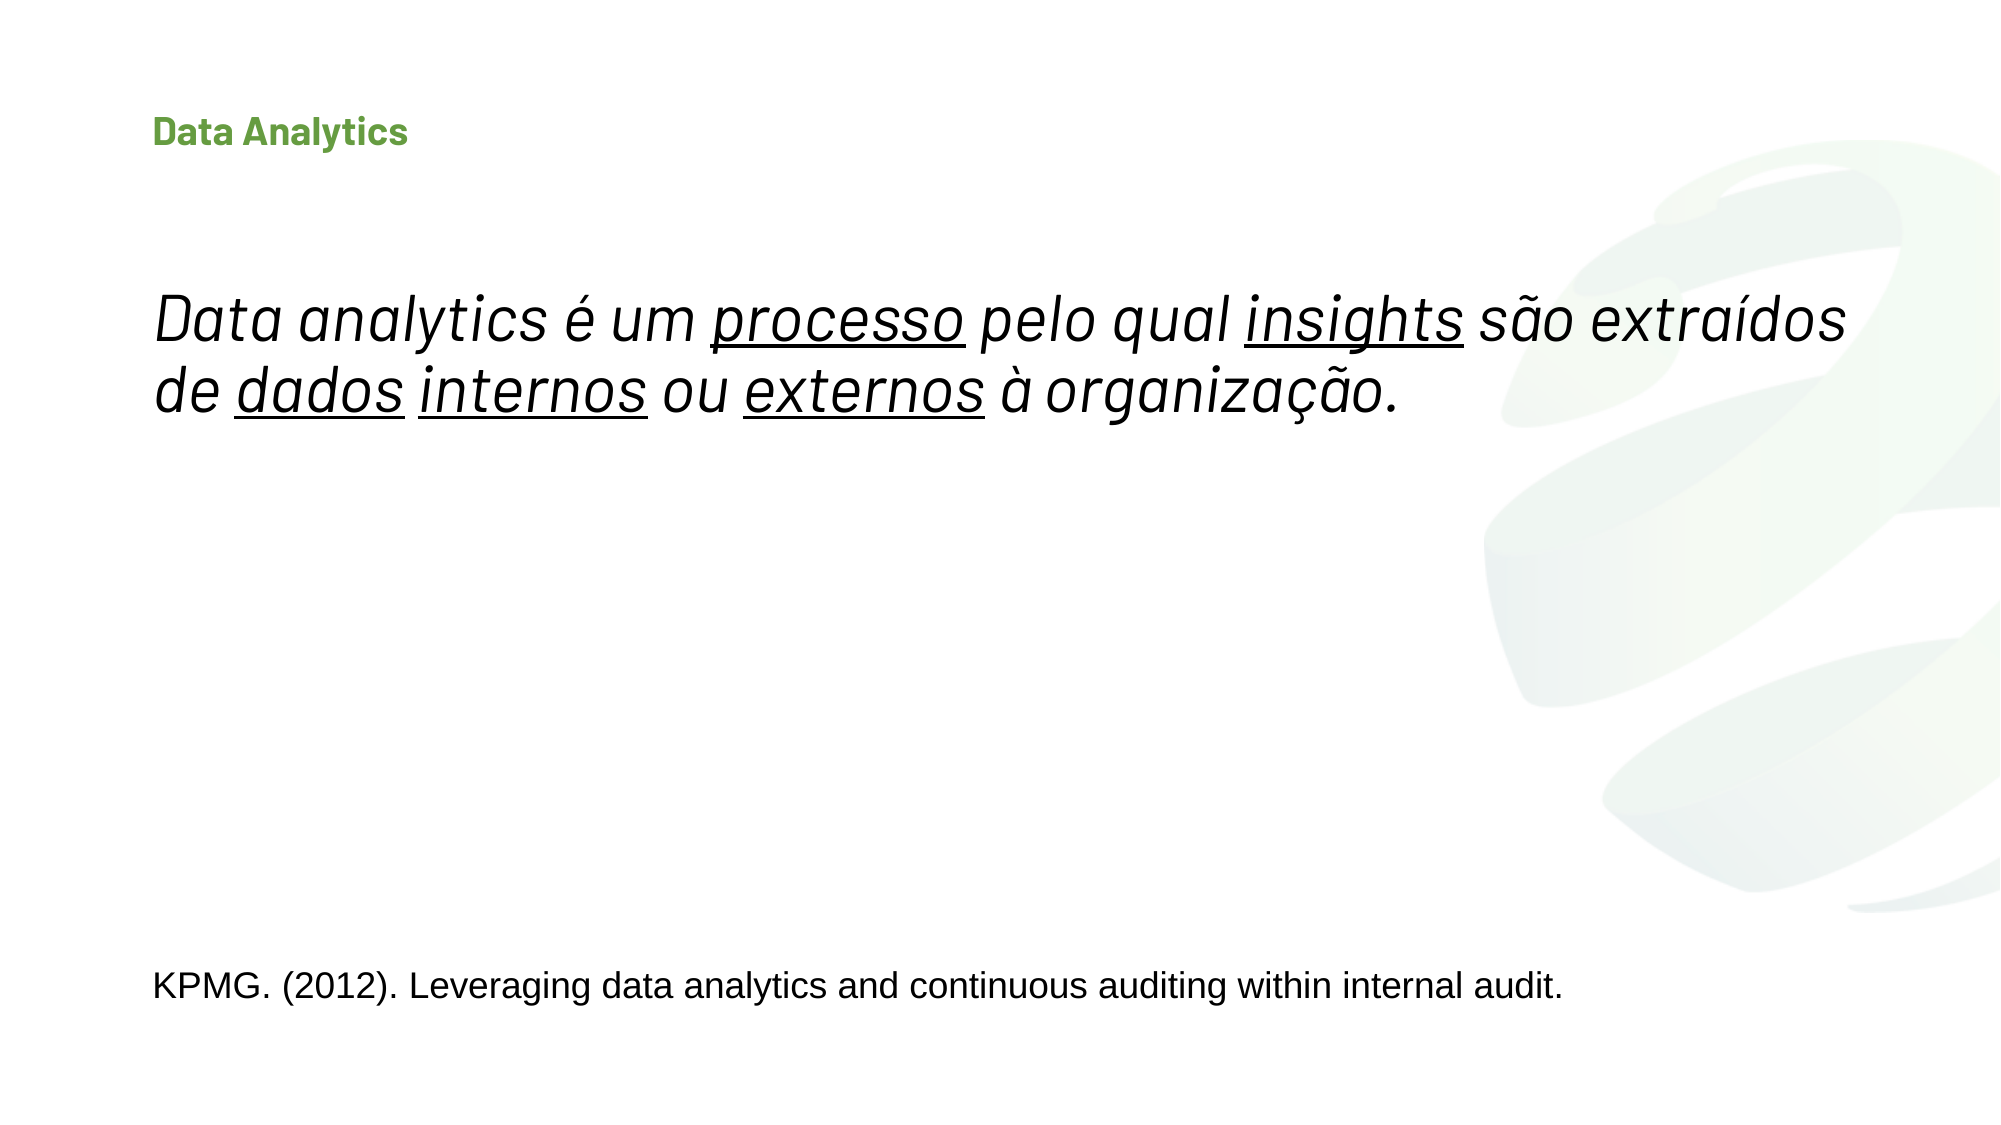

# Data Analytics
Data analytics é um processo pelo qual insights são extraídos de dados internos ou externos à organização.

KPMG. (2012). Leveraging data analytics and continuous auditing within internal audit.